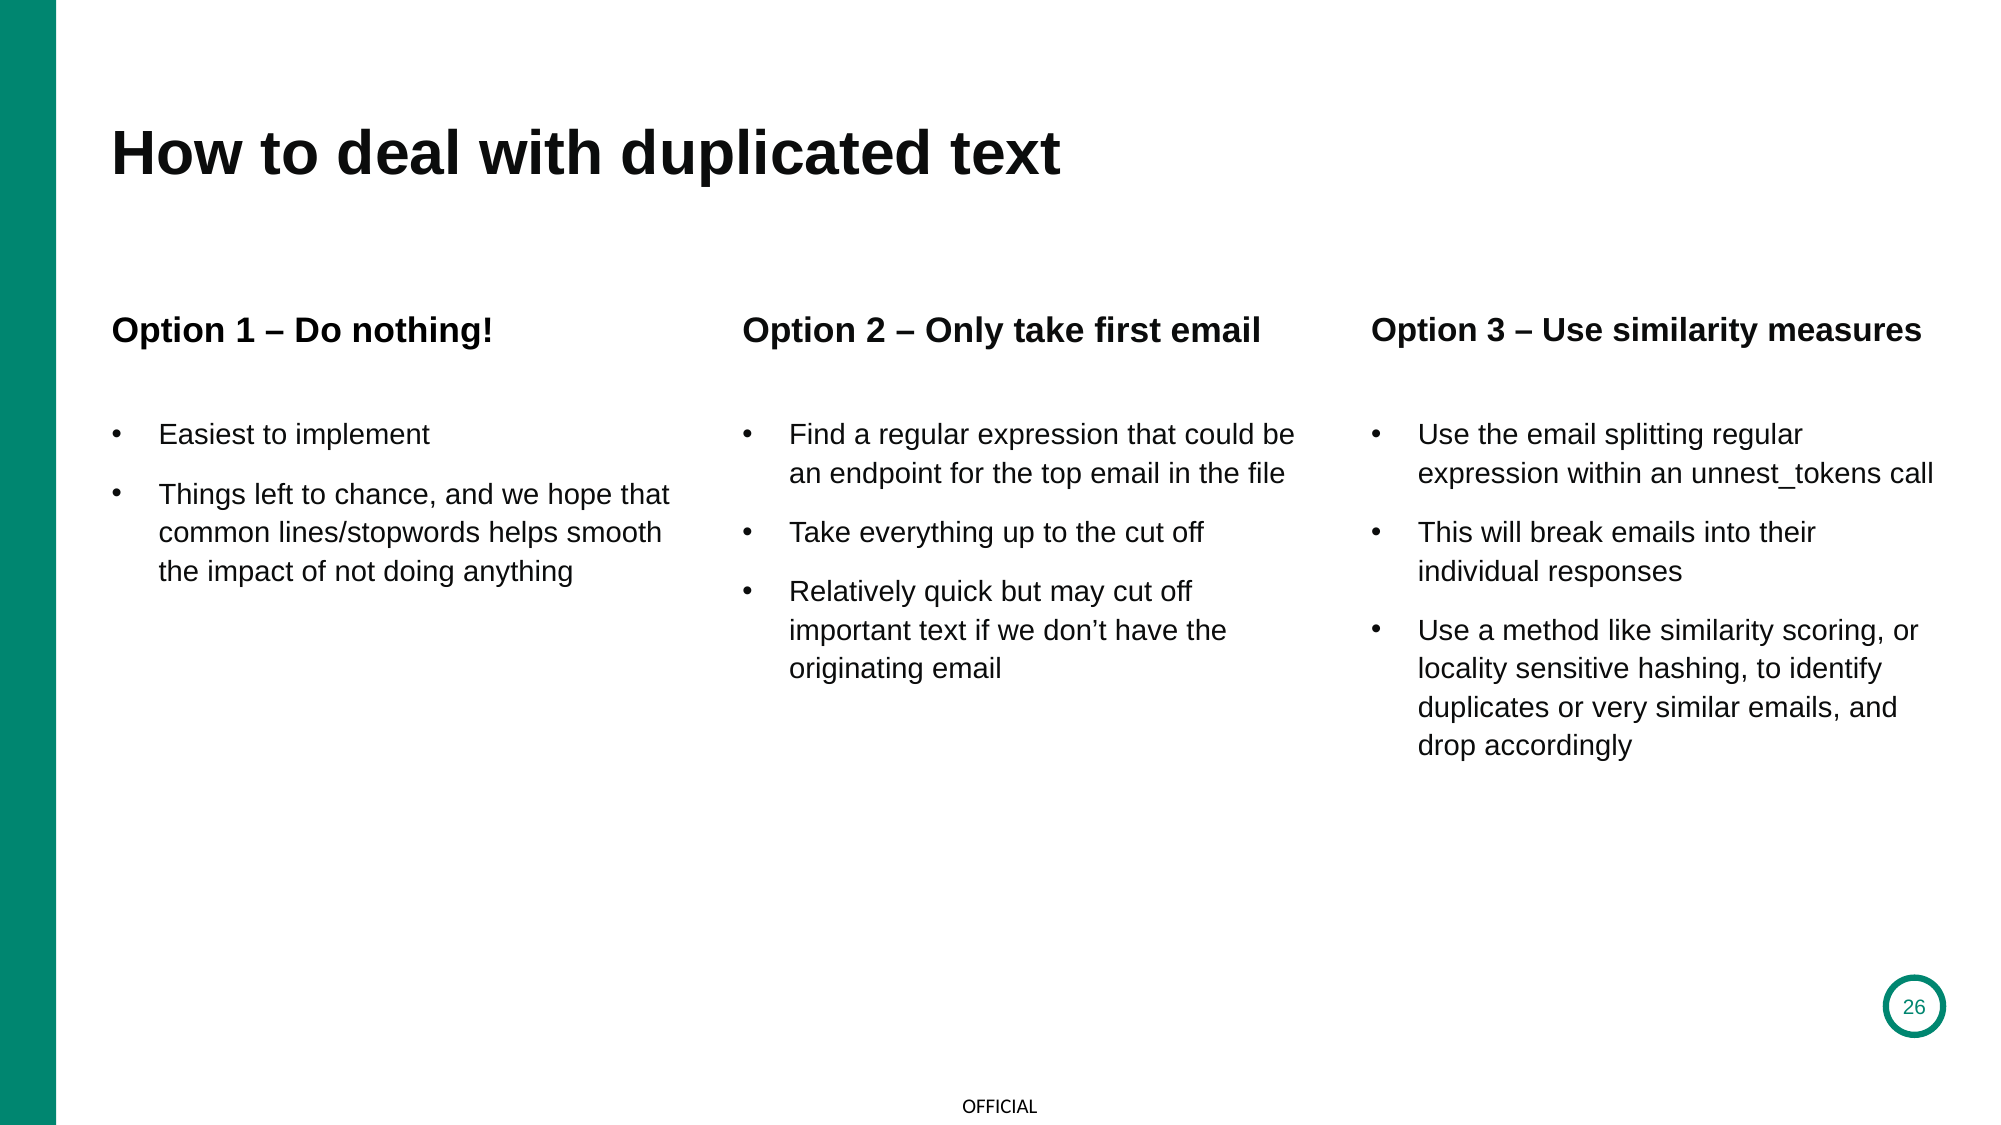

# How to deal with duplicated text
Option 1 – Do nothing!
Option 2 – Only take first email
Option 3 – Use similarity measures
Easiest to implement
Things left to chance, and we hope that common lines/stopwords helps smooth the impact of not doing anything
Find a regular expression that could be an endpoint for the top email in the file
Take everything up to the cut off
Relatively quick but may cut off important text if we don’t have the originating email
Use the email splitting regular expression within an unnest_tokens call
This will break emails into their individual responses
Use a method like similarity scoring, or locality sensitive hashing, to identify duplicates or very similar emails, and drop accordingly
26